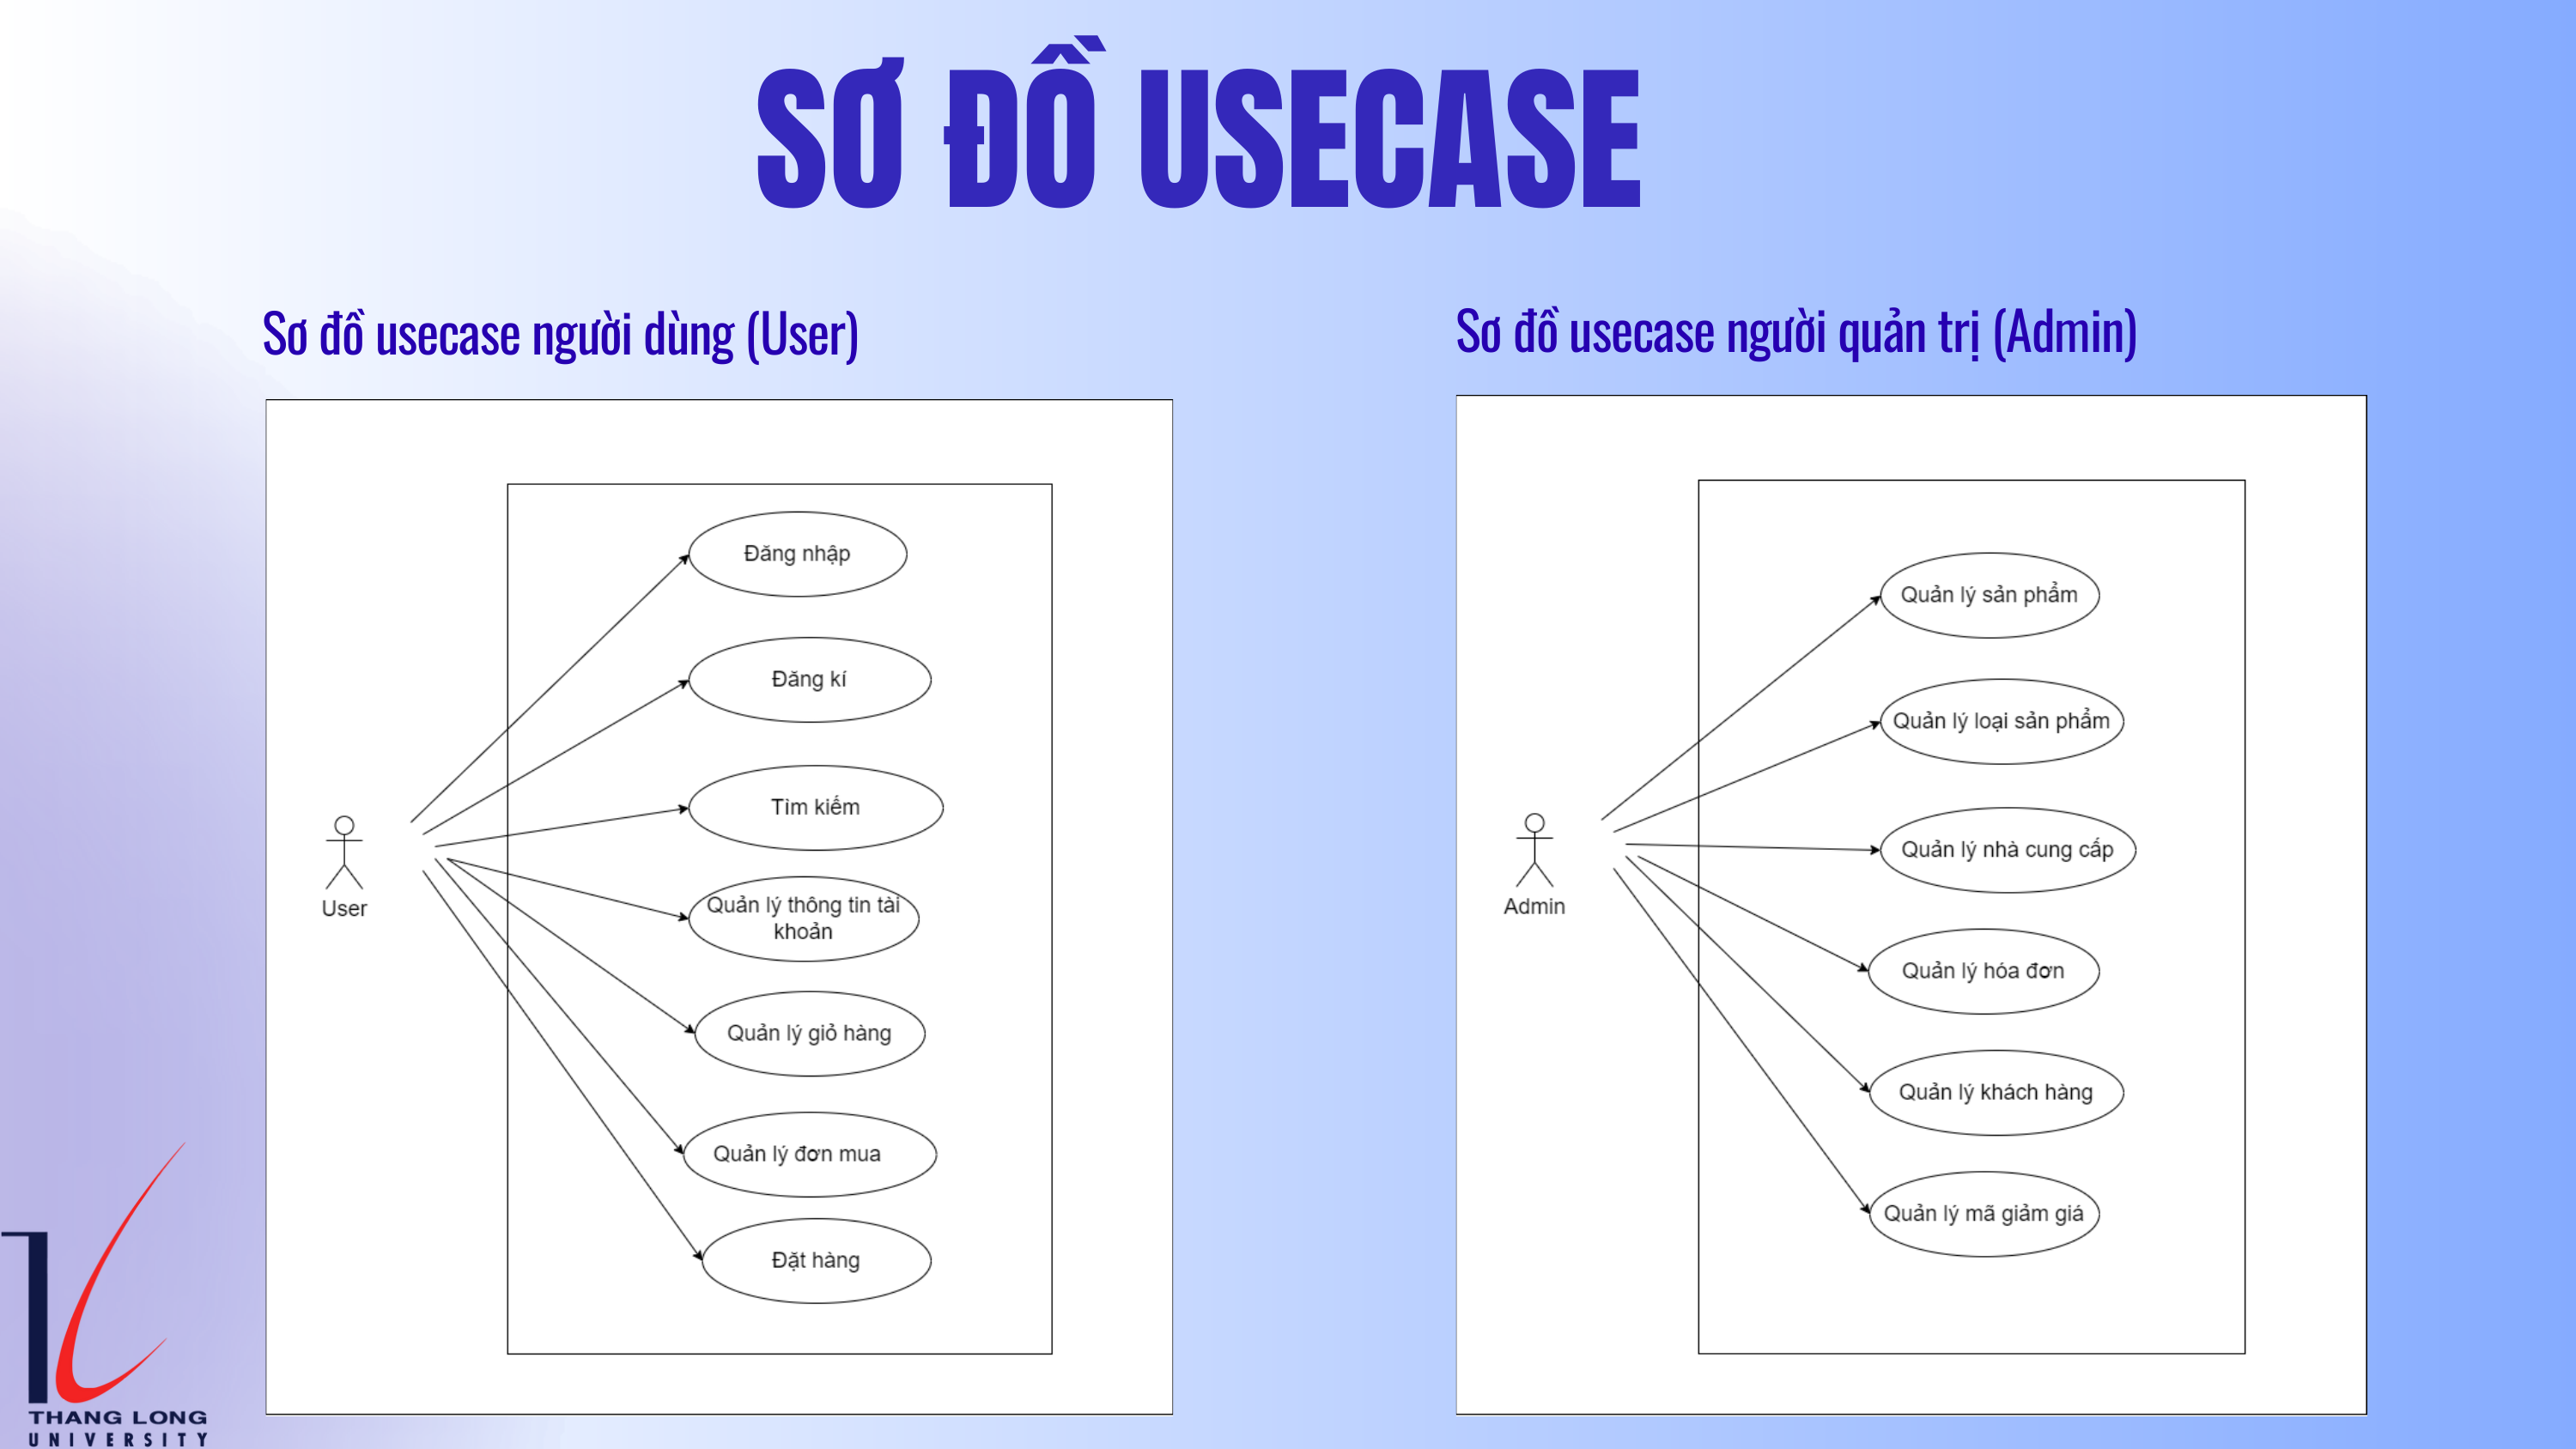

SƠ ĐỒ USECASE

Sơ đồ usecase người quản trị (Admin)
Sơ đồ usecase người dùng (User)